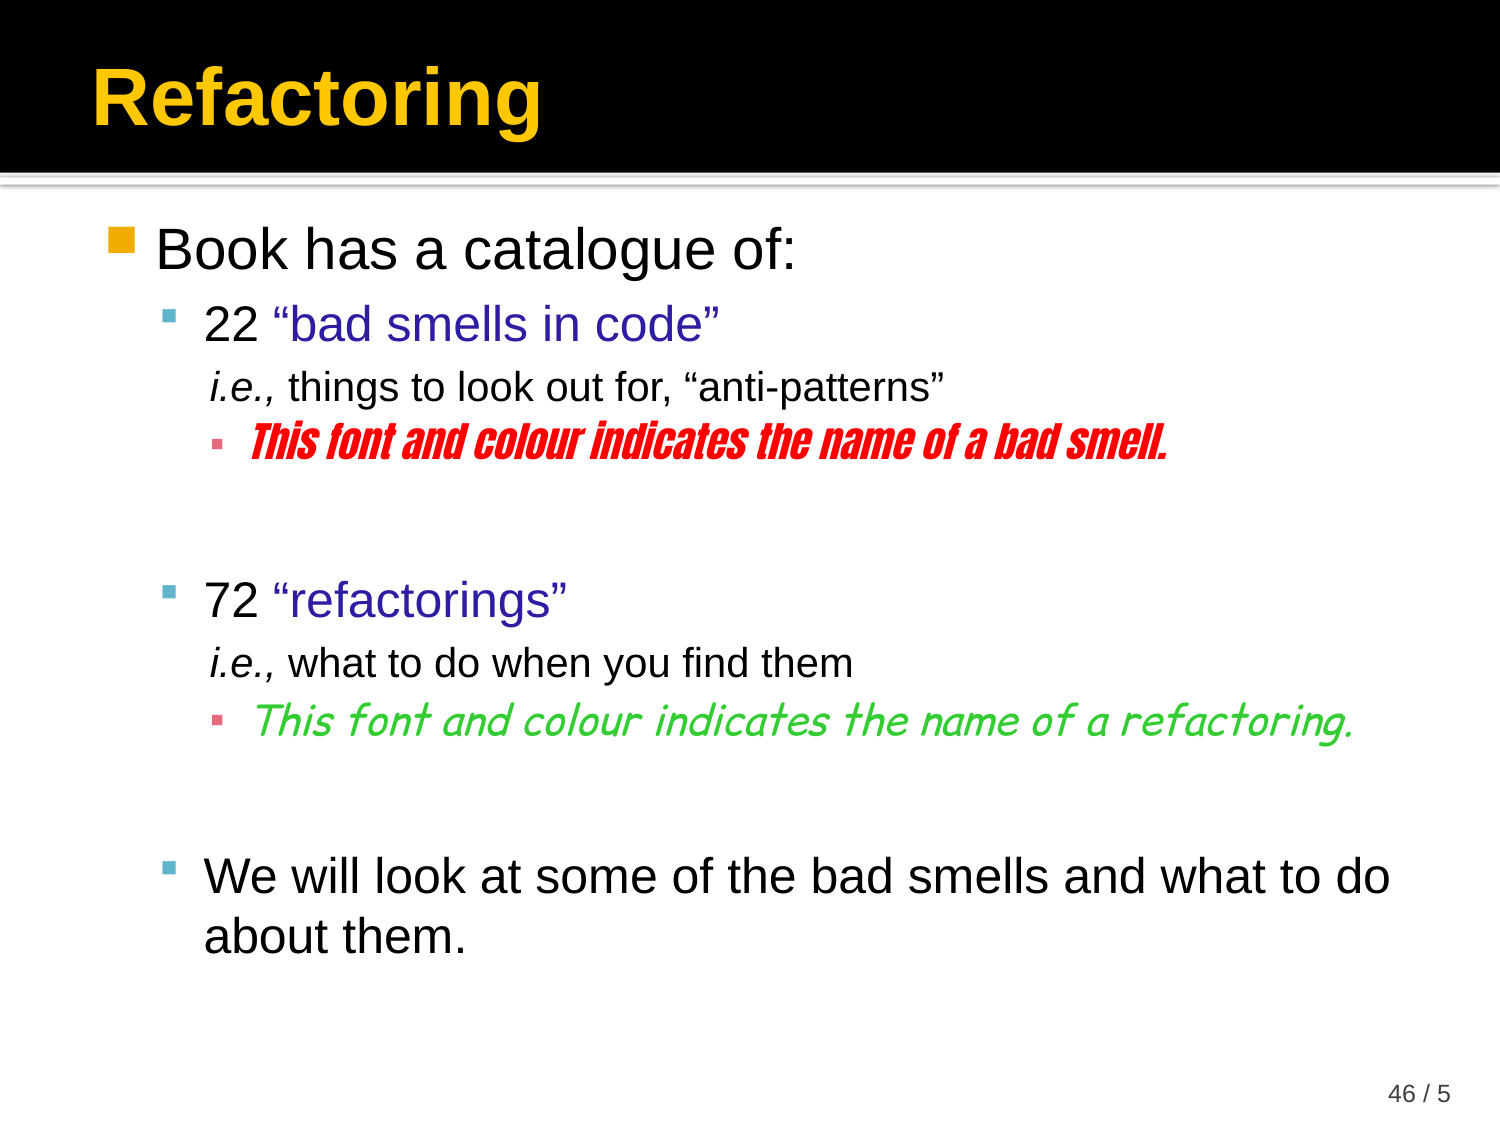

Refactoring
Book has a catalogue of:
22 “bad smells in code”
i.e., things to look out for, “anti-patterns”
This font and colour indicates the name of a bad smell.

72 “refactorings”
i.e., what to do when you find them
This font and colour indicates the name of a refactoring.

We will look at some of the bad smells and what to do about them.
5 / 46